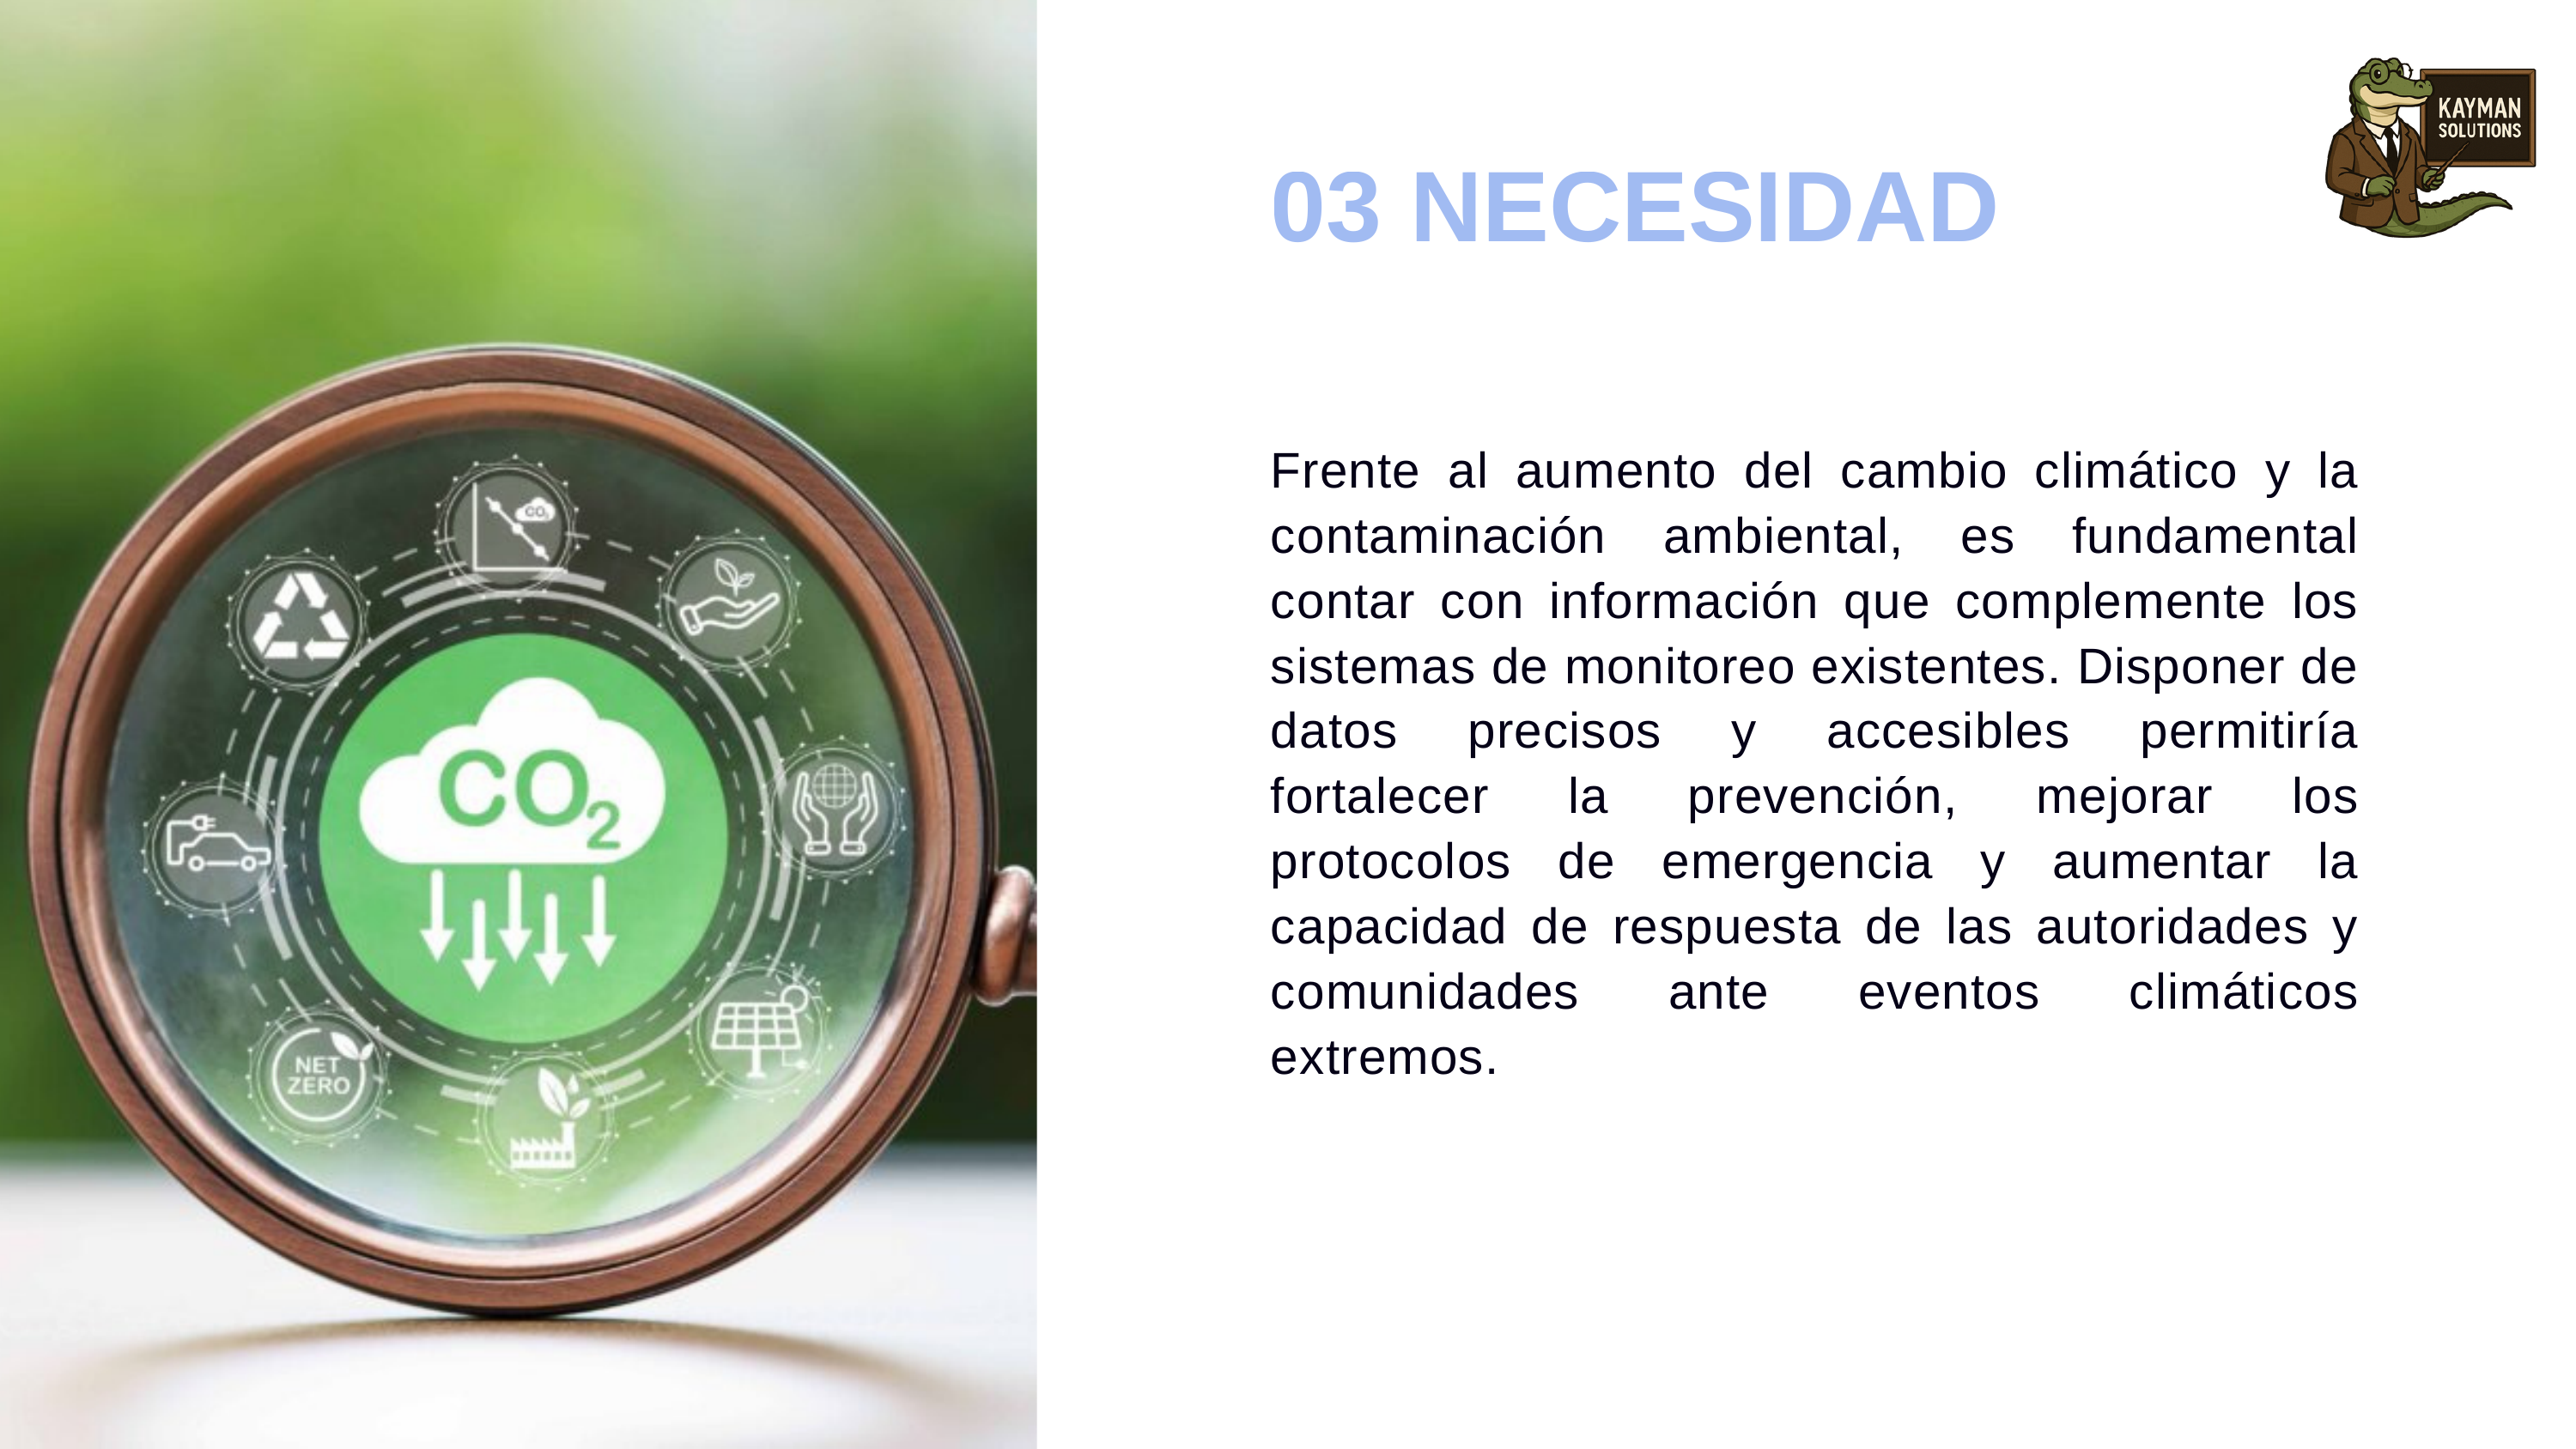

03 NECESIDAD
Frente al aumento del cambio climático y la contaminación ambiental, es fundamental contar con información que complemente los sistemas de monitoreo existentes. Disponer de datos precisos y accesibles permitiría fortalecer la prevención, mejorar los protocolos de emergencia y aumentar la capacidad de respuesta de las autoridades y comunidades ante eventos climáticos extremos.